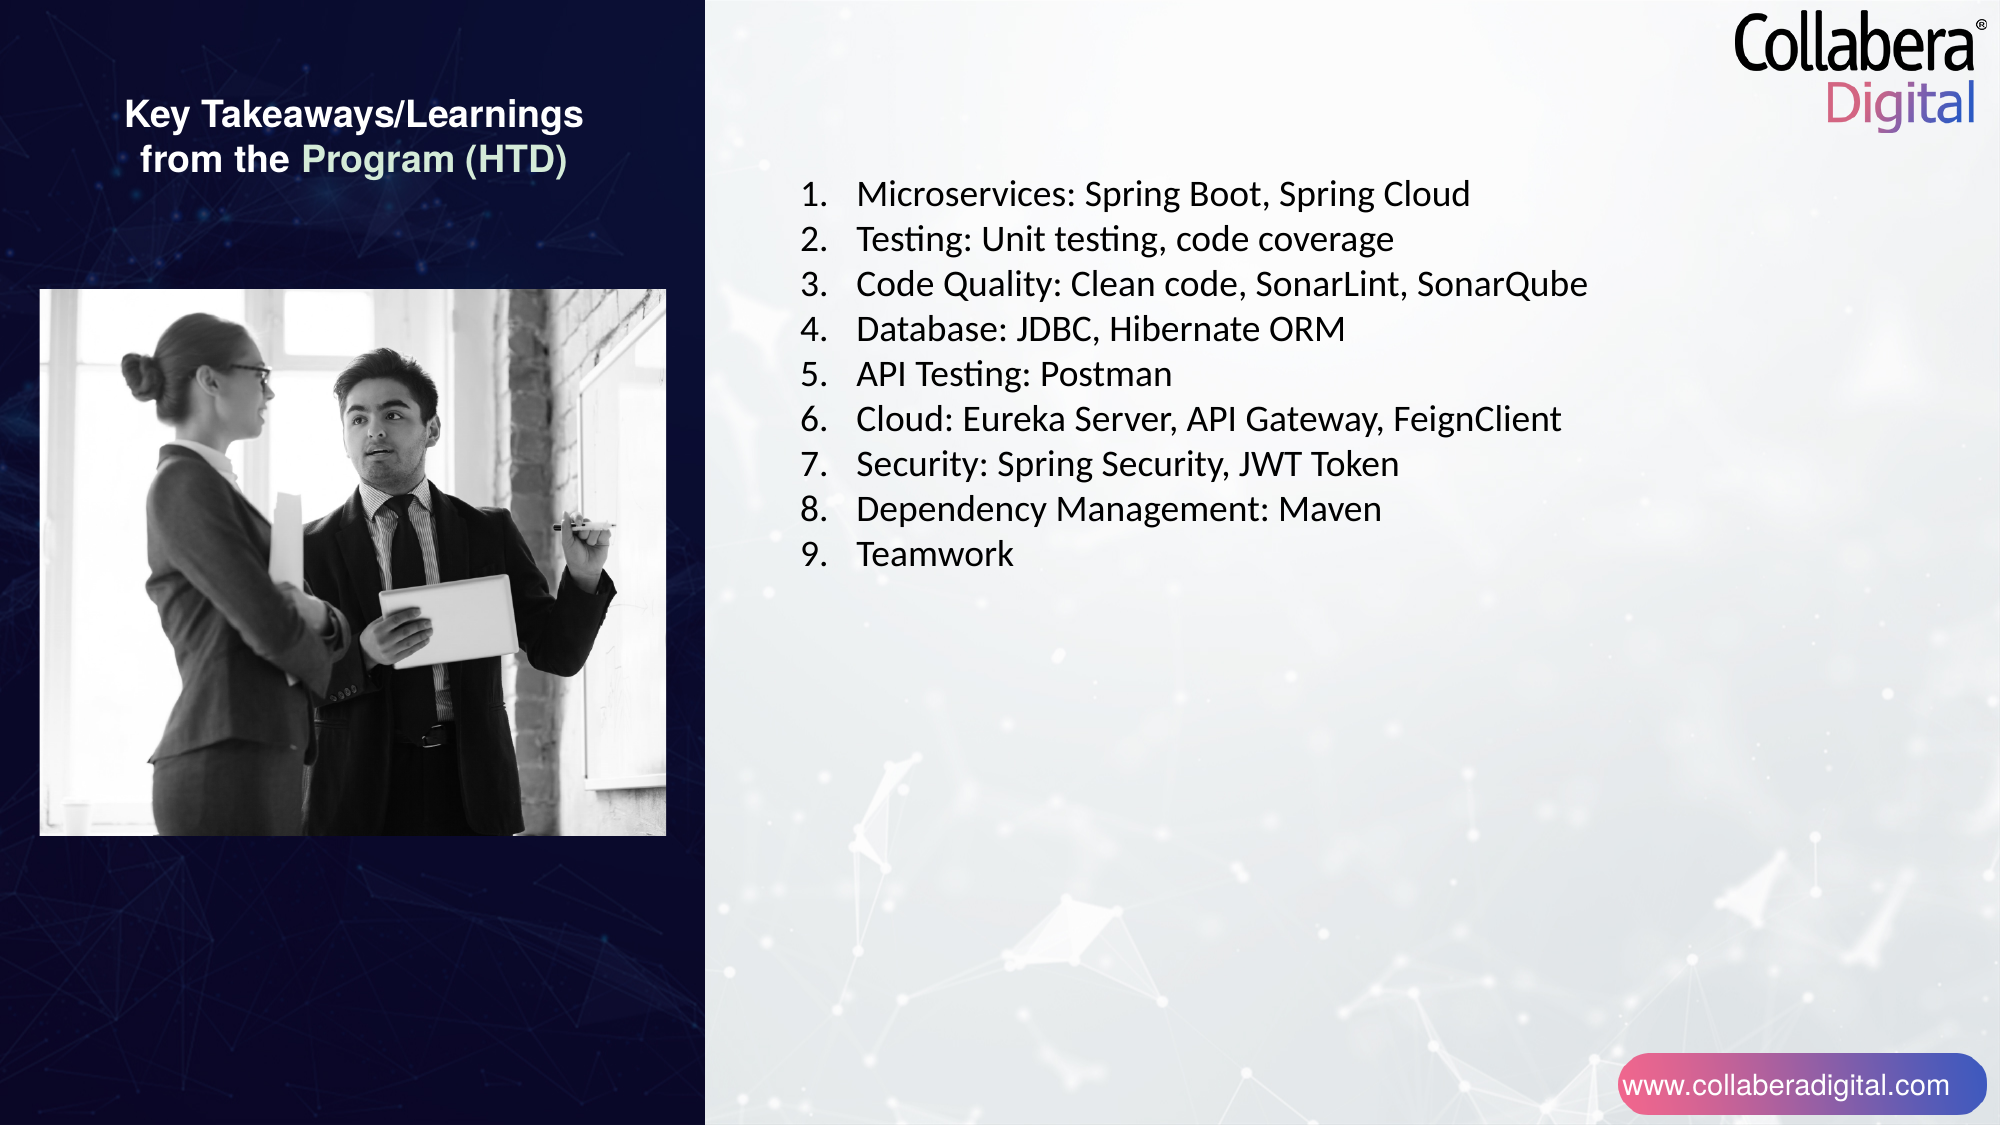

Key Takeaways/Learnings from the Program (HTD)
Microservices: Spring Boot, Spring Cloud
Testing: Unit testing, code coverage
Code Quality: Clean code, SonarLint, SonarQube
Database: JDBC, Hibernate ORM
API Testing: Postman
Cloud: Eureka Server, API Gateway, FeignClient
Security: Spring Security, JWT Token
Dependency Management: Maven
Teamwork